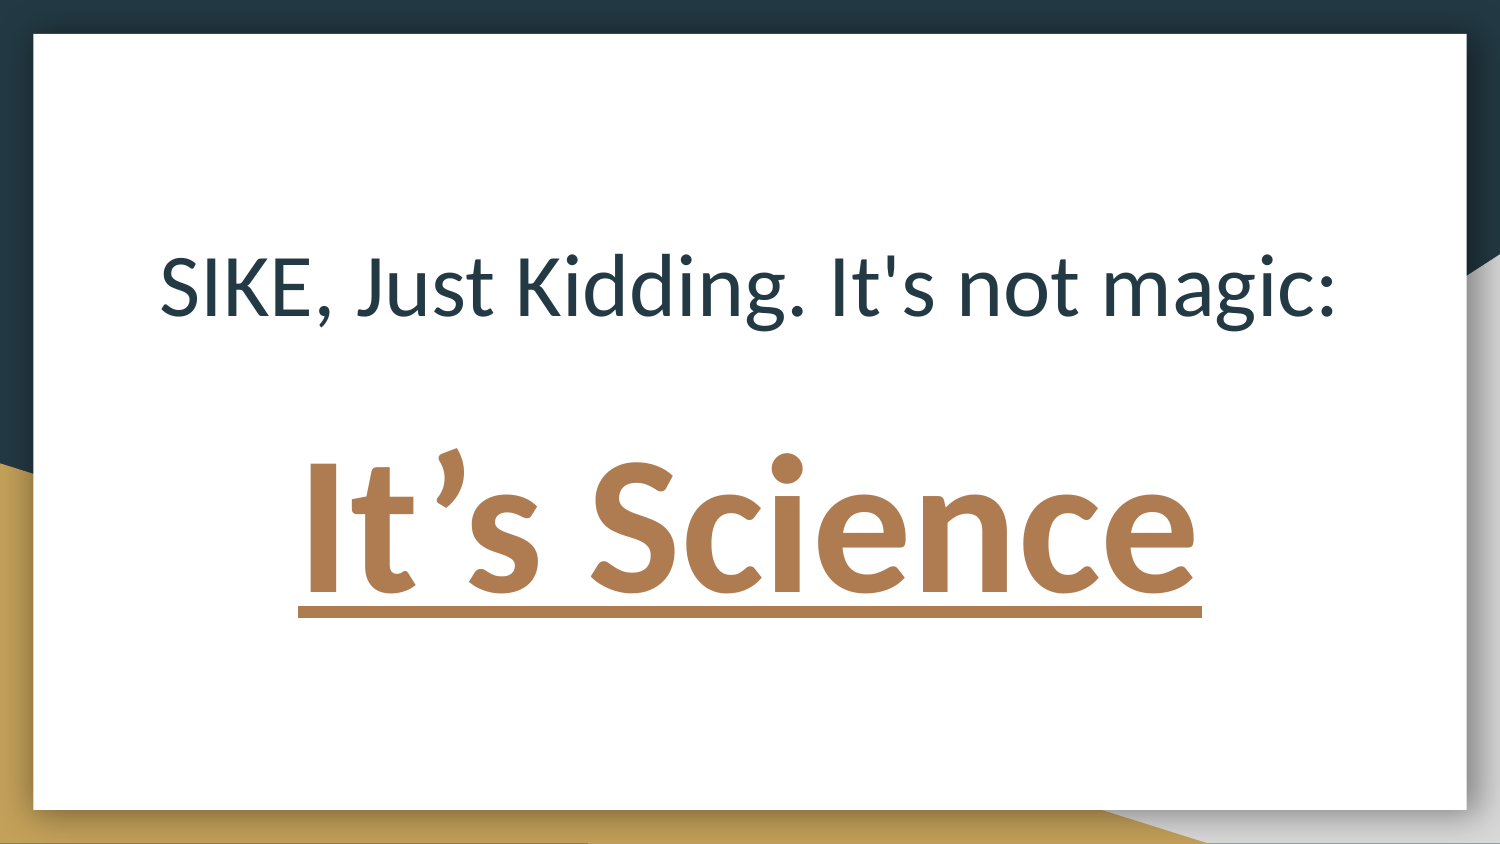

SIKE, Just Kidding. It's not magic:
It’s Science